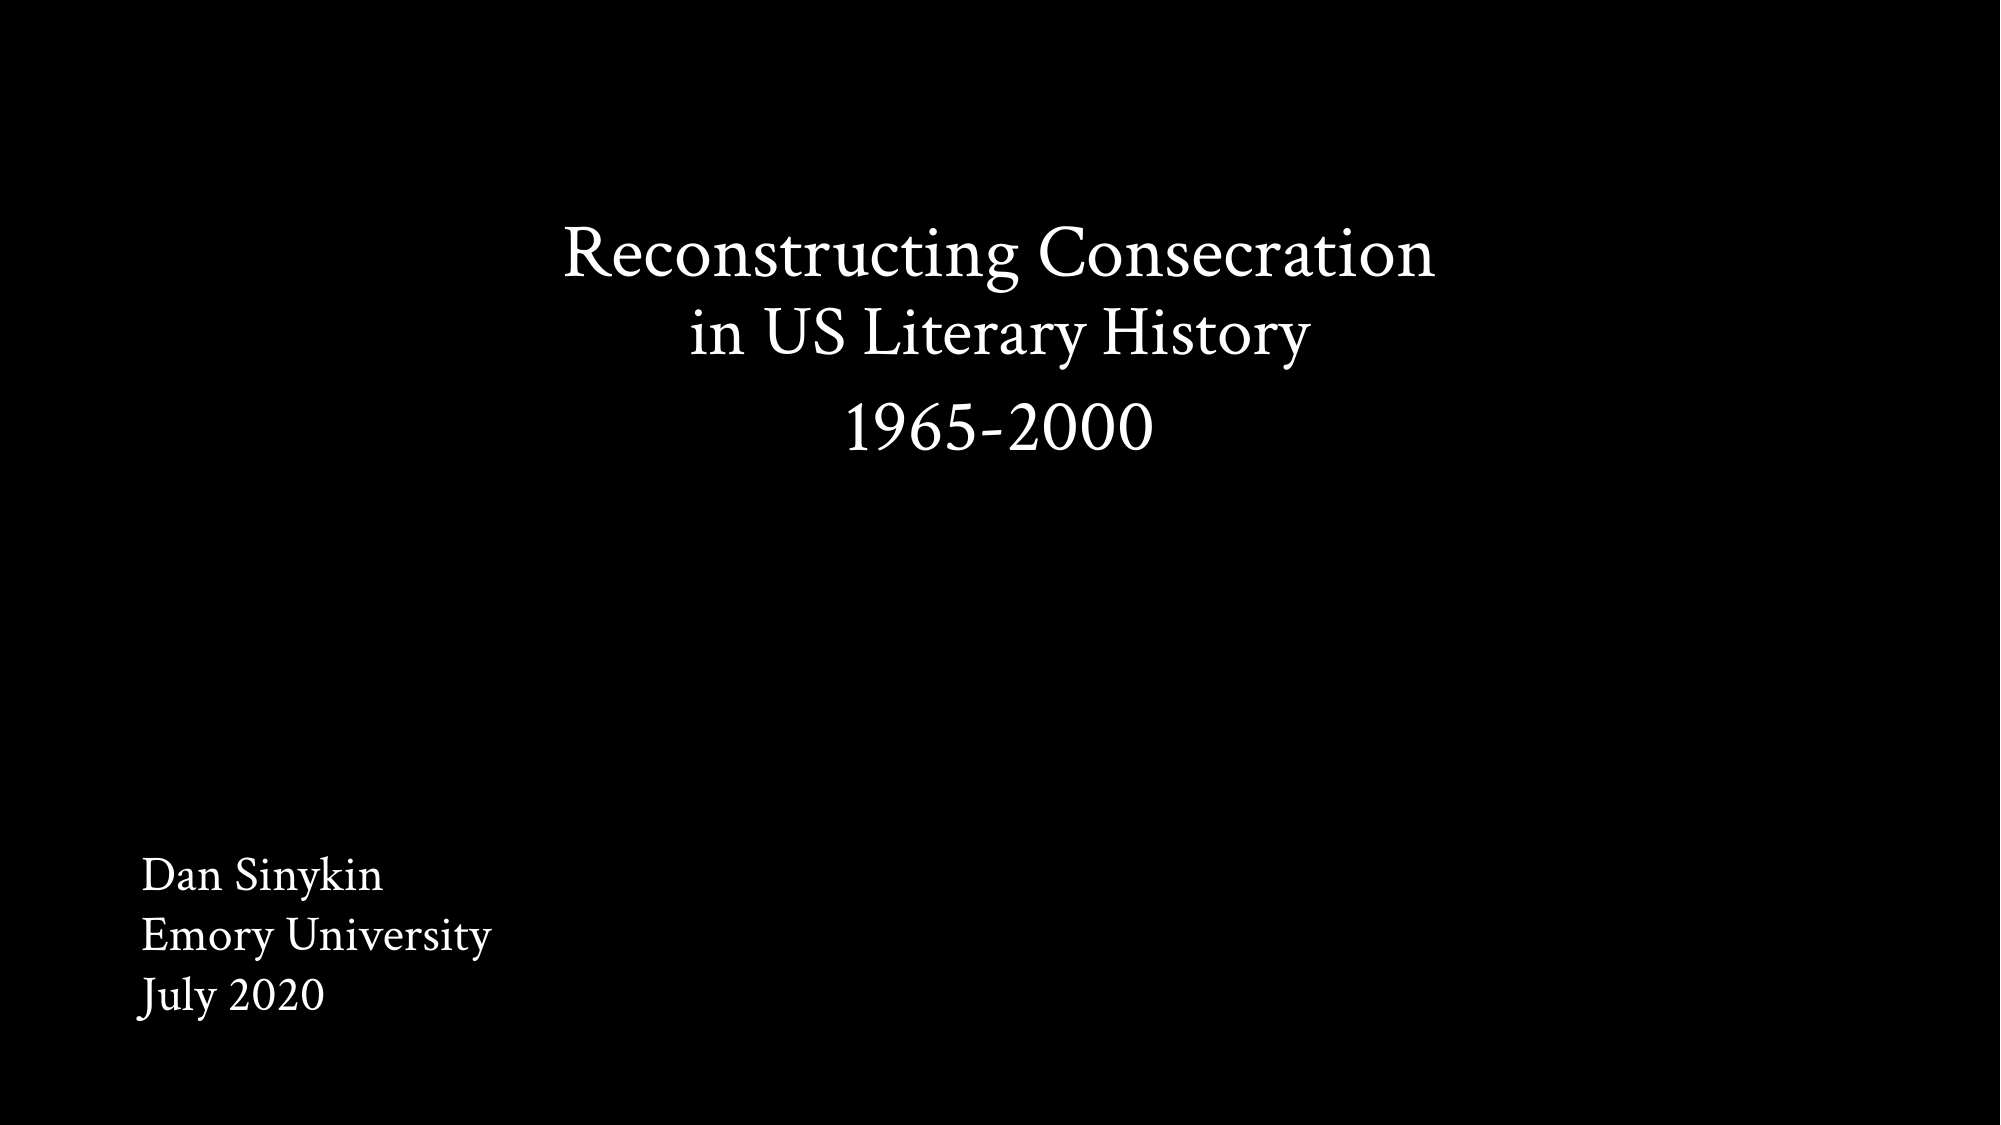

# Reconstructing Consecration in US Literary History
1965-2000
Dan Sinykin
Emory University
July 2020